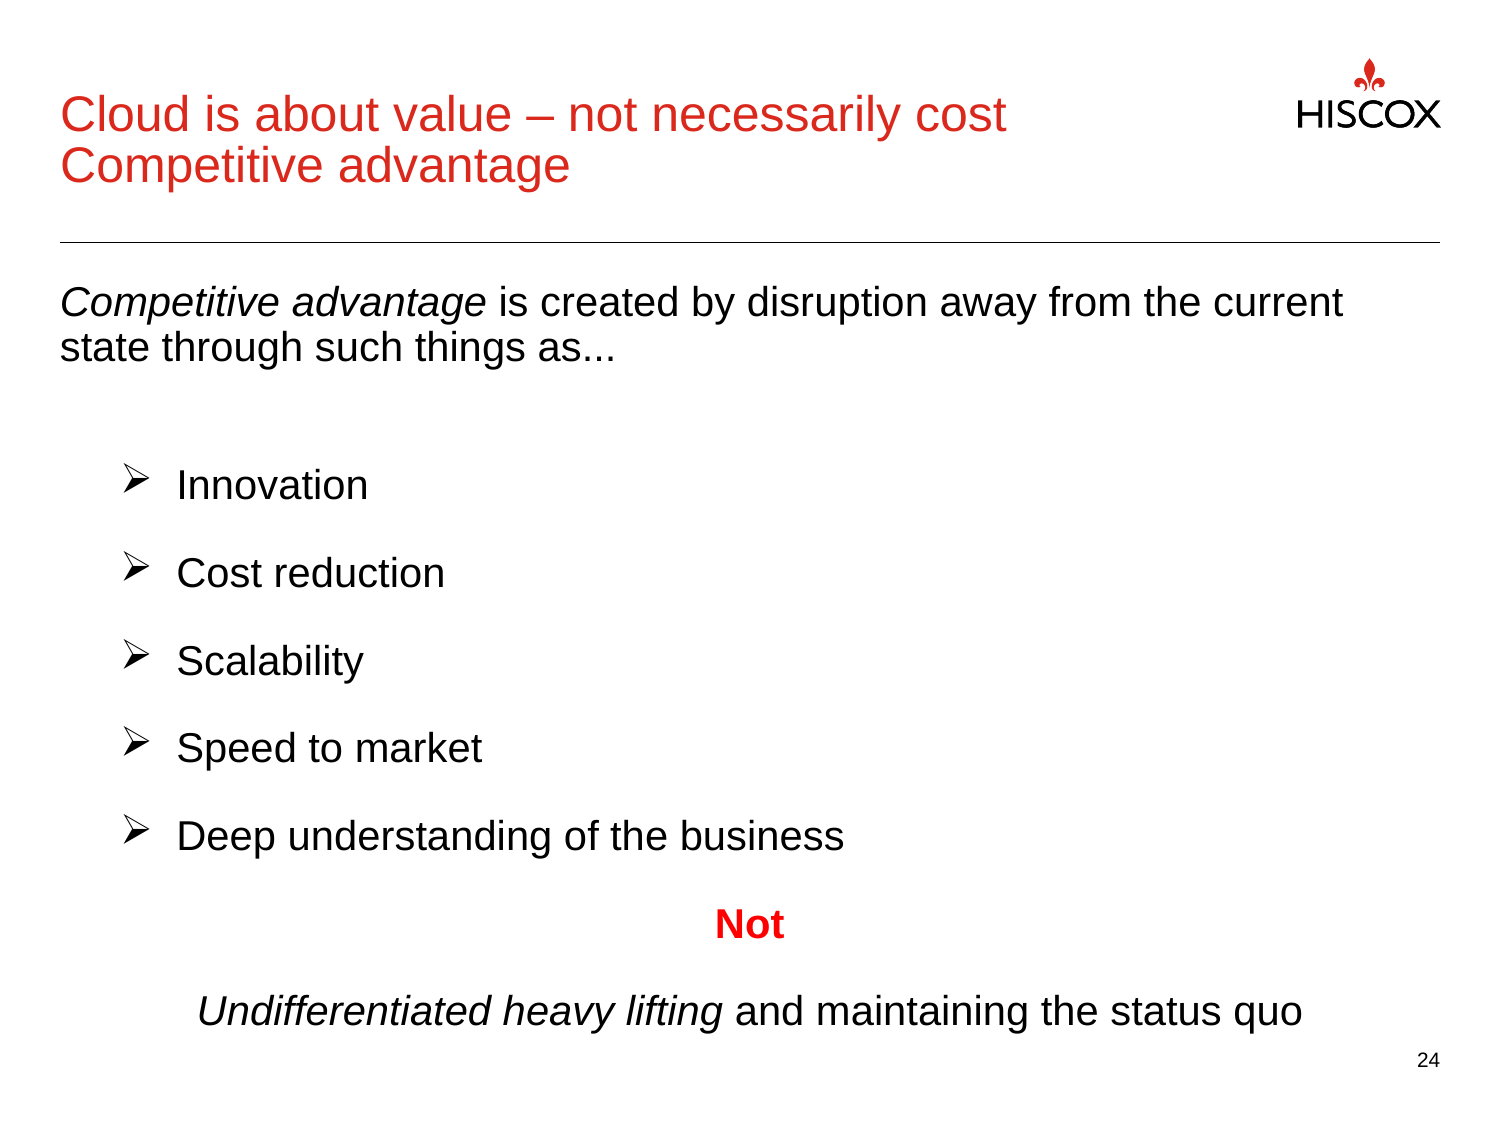

# Cloud is about value – not necessarily cost Competitive advantage
Competitive advantage is created by disruption away from the current state through such things as...
  Innovation
  Cost reduction
  Scalability
  Speed to market
  Deep understanding of the business
Not
Undifferentiated heavy lifting and maintaining the status quo
24